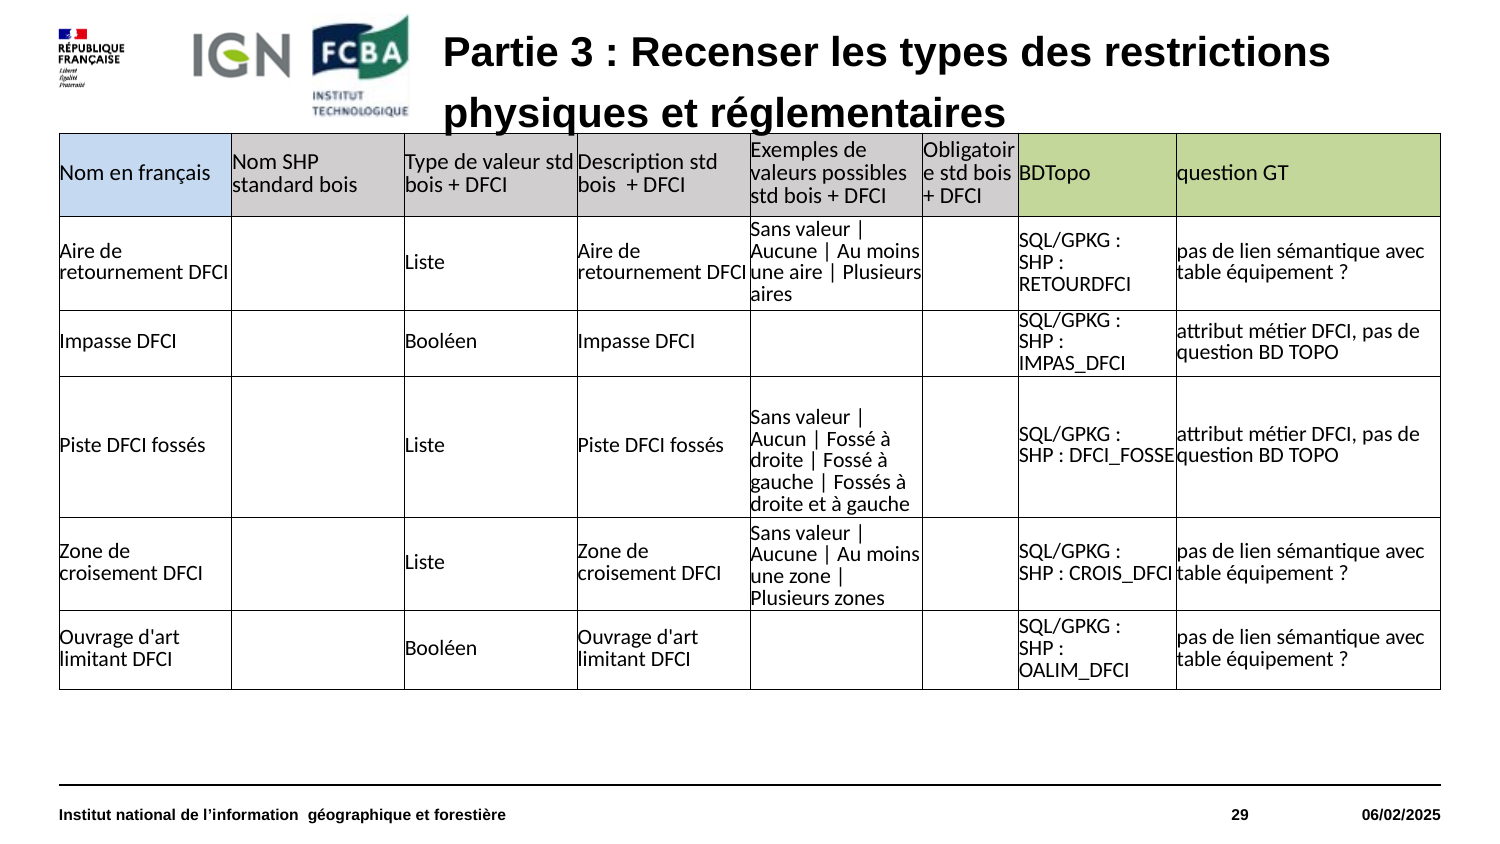

#
Partie 3 : Recenser les types des restrictions physiques et réglementaires
| Nom en français | Nom SHP standard bois | Type de valeur std bois + DFCI | Description std bois + DFCI | Exemples de valeurs possibles std bois + DFCI | Obligatoire std bois + DFCI | BDTopo | question GT |
| --- | --- | --- | --- | --- | --- | --- | --- |
| Aire de retournement DFCI |  | Liste | Aire de retournement DFCI | Sans valeur | Aucune | Au moins une aire | Plusieurs aires |  | SQL/GPKG : SHP : RETOURDFCI | pas de lien sémantique avec table équipement ? |
| Impasse DFCI |  | Booléen | Impasse DFCI |  |  | SQL/GPKG : SHP : IMPAS\_DFCI | attribut métier DFCI, pas de question BD TOPO |
| Piste DFCI fossés |  | Liste | Piste DFCI fossés | Sans valeur | Aucun | Fossé à droite | Fossé à gauche | Fossés à droite et à gauche |  | SQL/GPKG : SHP : DFCI\_FOSSE | attribut métier DFCI, pas de question BD TOPO |
| Zone de croisement DFCI |  | Liste | Zone de croisement DFCI | Sans valeur | Aucune | Au moins une zone | Plusieurs zones |  | SQL/GPKG : SHP : CROIS\_DFCI | pas de lien sémantique avec table équipement ? |
| Ouvrage d'art limitant DFCI |  | Booléen | Ouvrage d'art limitant DFCI |  |  | SQL/GPKG : SHP : OALIM\_DFCI | pas de lien sémantique avec table équipement ? |
Institut national de l’information  géographique et forestière
29
06/02/2025